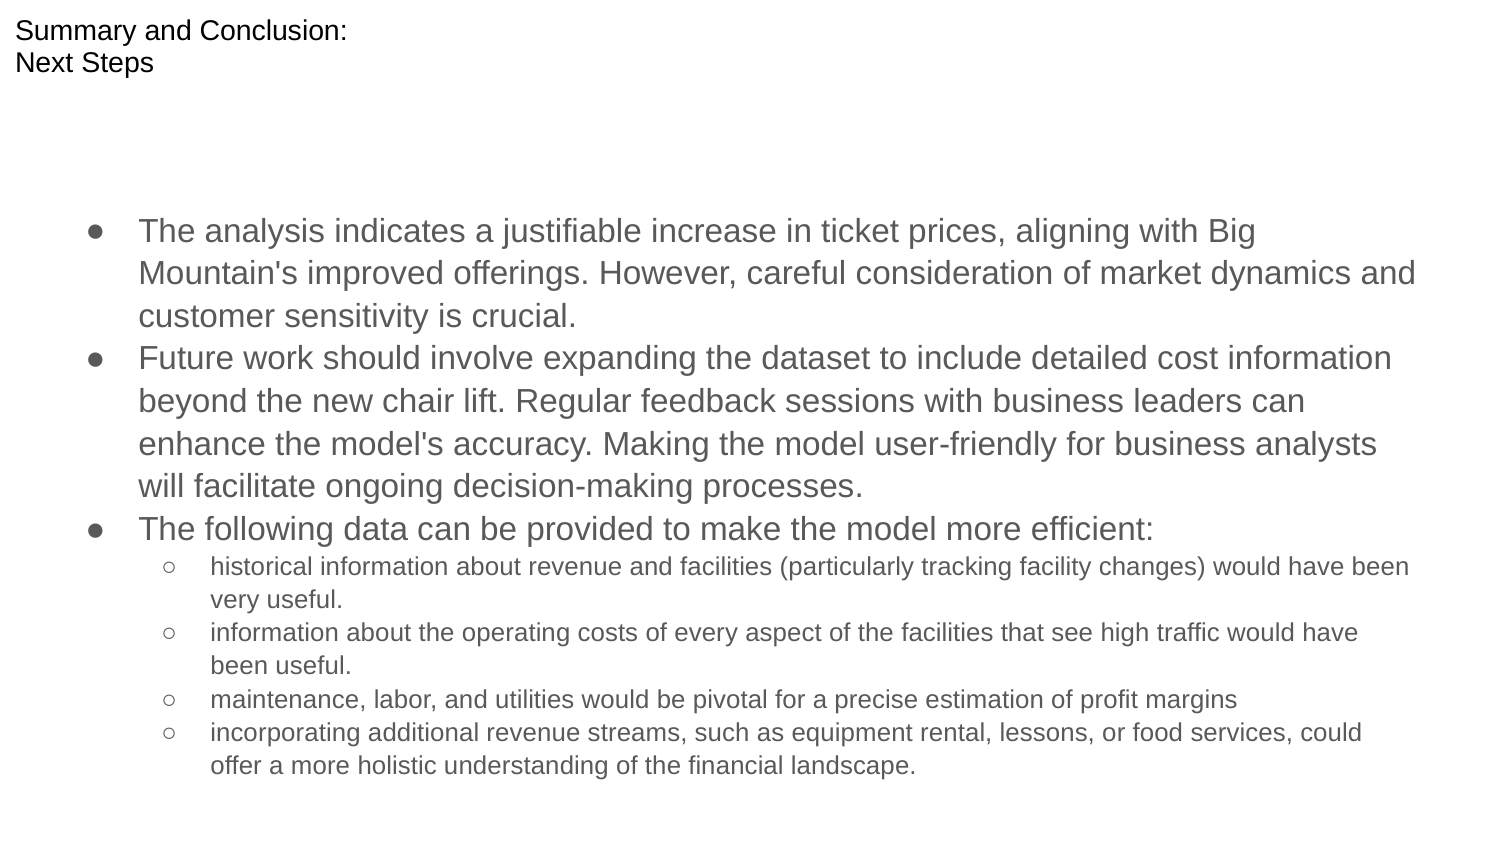

# Summary and Conclusion:
Next Steps
The analysis indicates a justifiable increase in ticket prices, aligning with Big Mountain's improved offerings. However, careful consideration of market dynamics and customer sensitivity is crucial.
Future work should involve expanding the dataset to include detailed cost information beyond the new chair lift. Regular feedback sessions with business leaders can enhance the model's accuracy. Making the model user-friendly for business analysts will facilitate ongoing decision-making processes.
The following data can be provided to make the model more efficient:
historical information about revenue and facilities (particularly tracking facility changes) would have been very useful.
information about the operating costs of every aspect of the facilities that see high traffic would have been useful.
maintenance, labor, and utilities would be pivotal for a precise estimation of profit margins
incorporating additional revenue streams, such as equipment rental, lessons, or food services, could offer a more holistic understanding of the financial landscape.